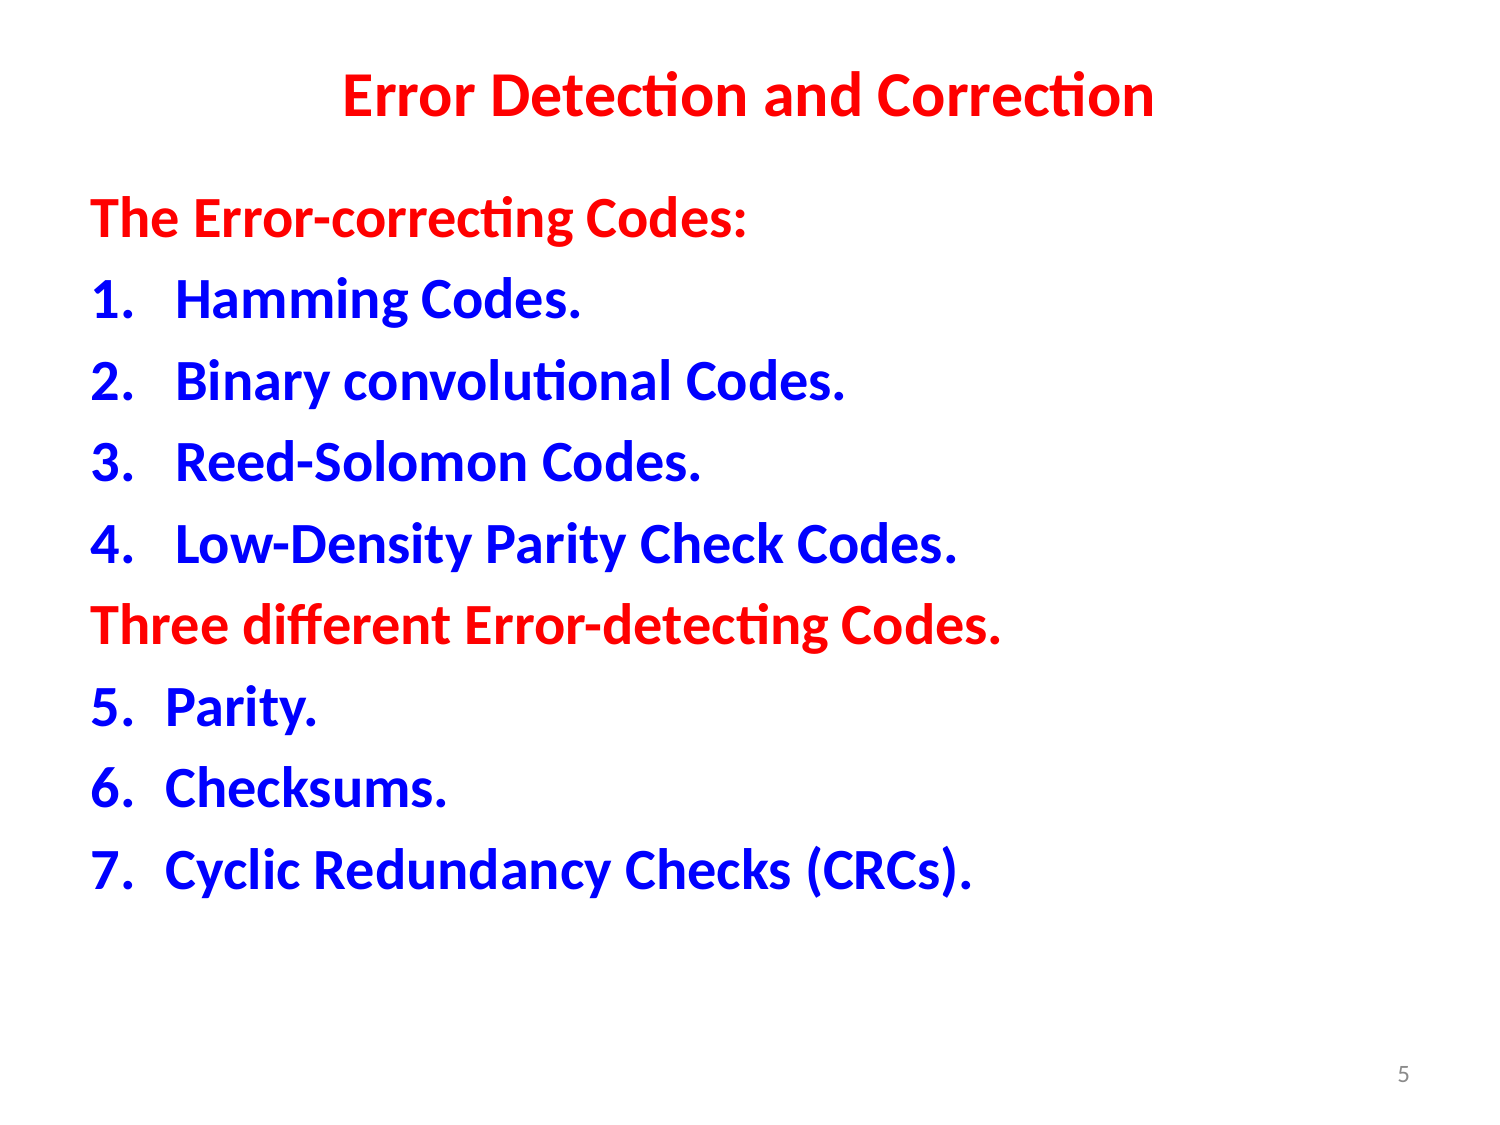

# Error Detection and Correction
The Error-correcting Codes:
Hamming Codes.
Binary convolutional Codes.
Reed-Solomon Codes.
Low-Density Parity Check Codes.
Three different Error-detecting Codes.
Parity.
Checksums.
Cyclic Redundancy Checks (CRCs).

5